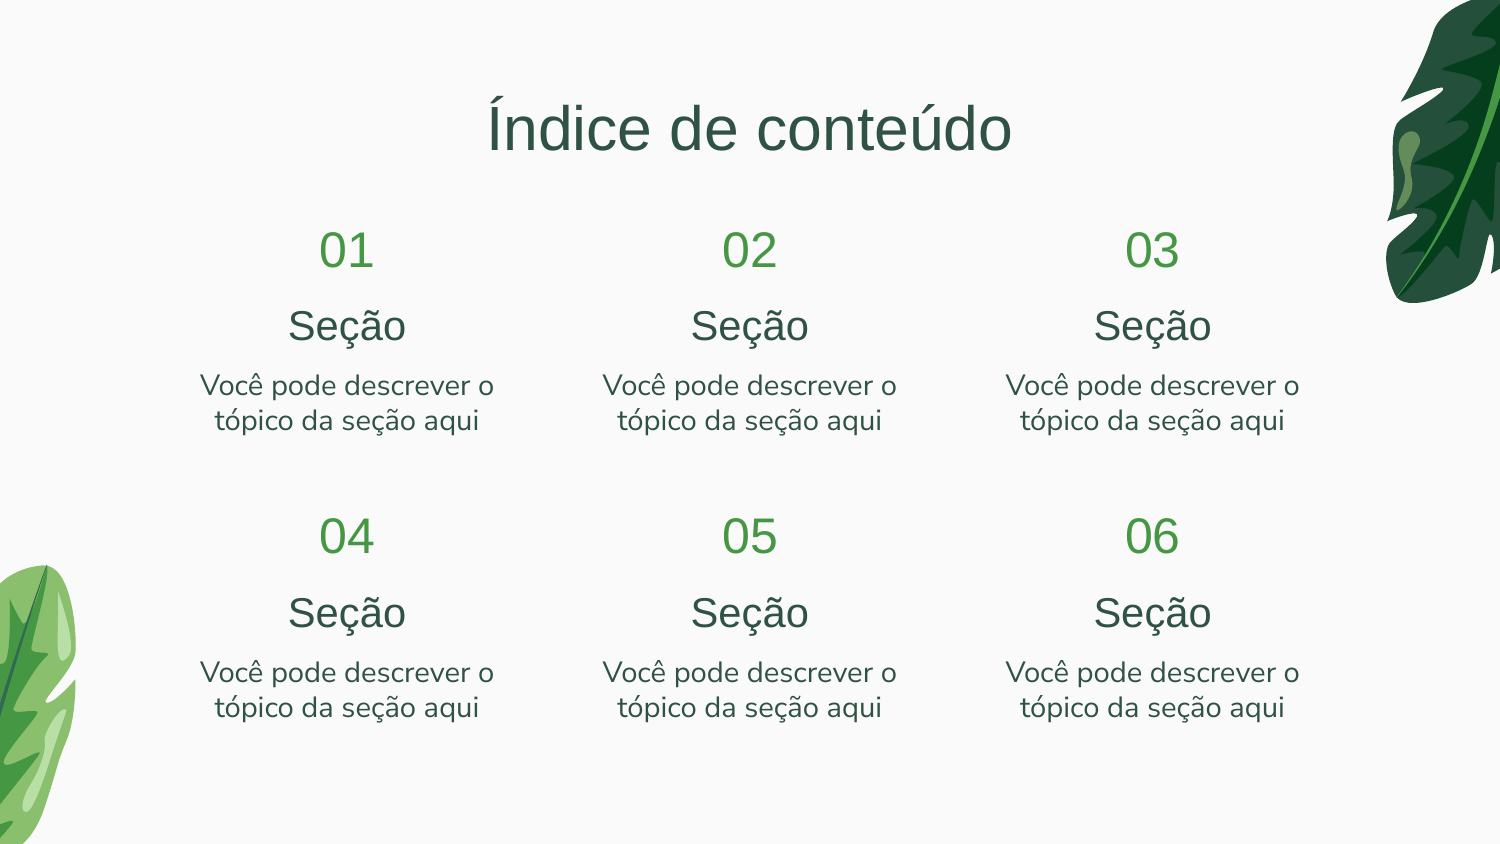

# Índice de conteúdo
01
02
03
Seção
Seção
Seção
Você pode descrever o tópico da seção aqui
Você pode descrever o tópico da seção aqui
Você pode descrever o tópico da seção aqui
04
05
06
Seção
Seção
Seção
Você pode descrever o tópico da seção aqui
Você pode descrever o tópico da seção aqui
Você pode descrever o tópico da seção aqui